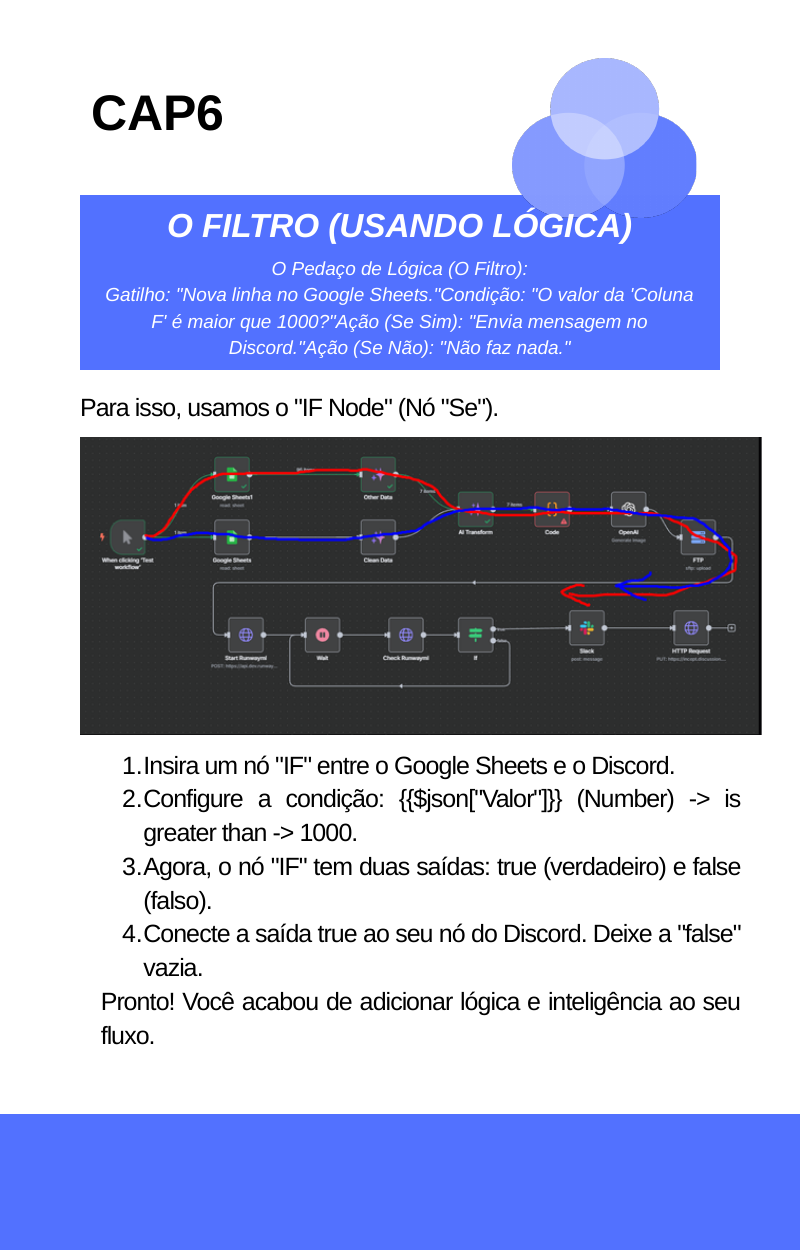

CAP6

O FILTRO (USANDO LÓGICA)
O Pedaço de Lógica (O Filtro):
Gatilho: "Nova linha no Google Sheets."Condição: "O valor da 'Coluna F' é maior que 1000?"Ação (Se Sim): "Envia mensagem no Discord."Ação (Se Não): "Não faz nada."

Para isso, usamos o "IF Node" (Nó "Se").

Insira um nó "IF" entre o Google Sheets e o Discord.
Configure a condição: {{$json["Valor"]}} (Number) -> is greater than -> 1000.
Agora, o nó "IF" tem duas saídas: true (verdadeiro) e false (falso).
Conecte a saída true ao seu nó do Discord. Deixe a "false" vazia.
Pronto! Você acabou de adicionar lógica e inteligência ao seu fluxo.